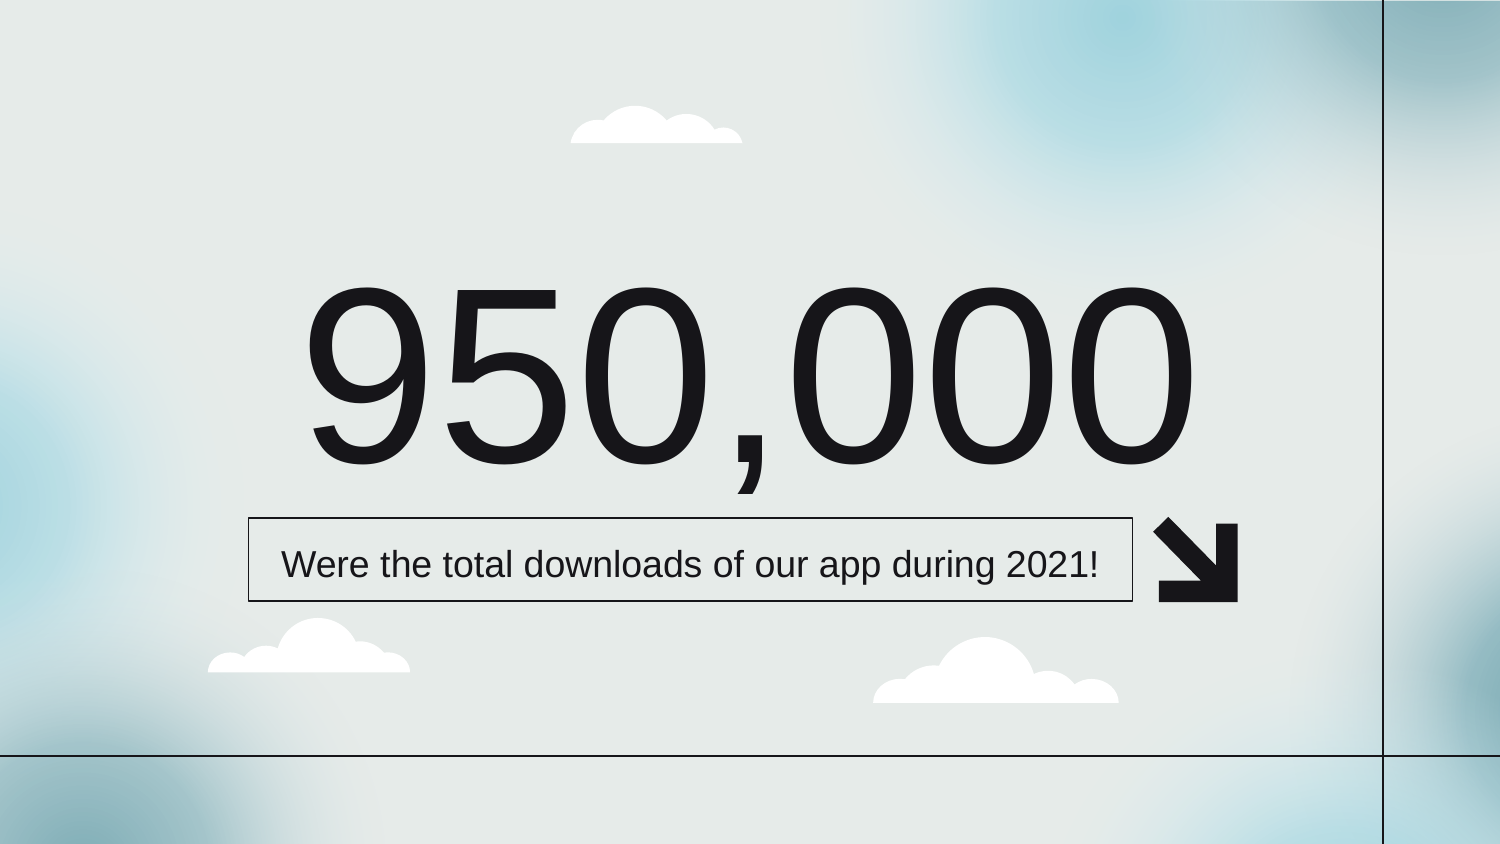

# 950,000

Were the total downloads of our app during 2021!